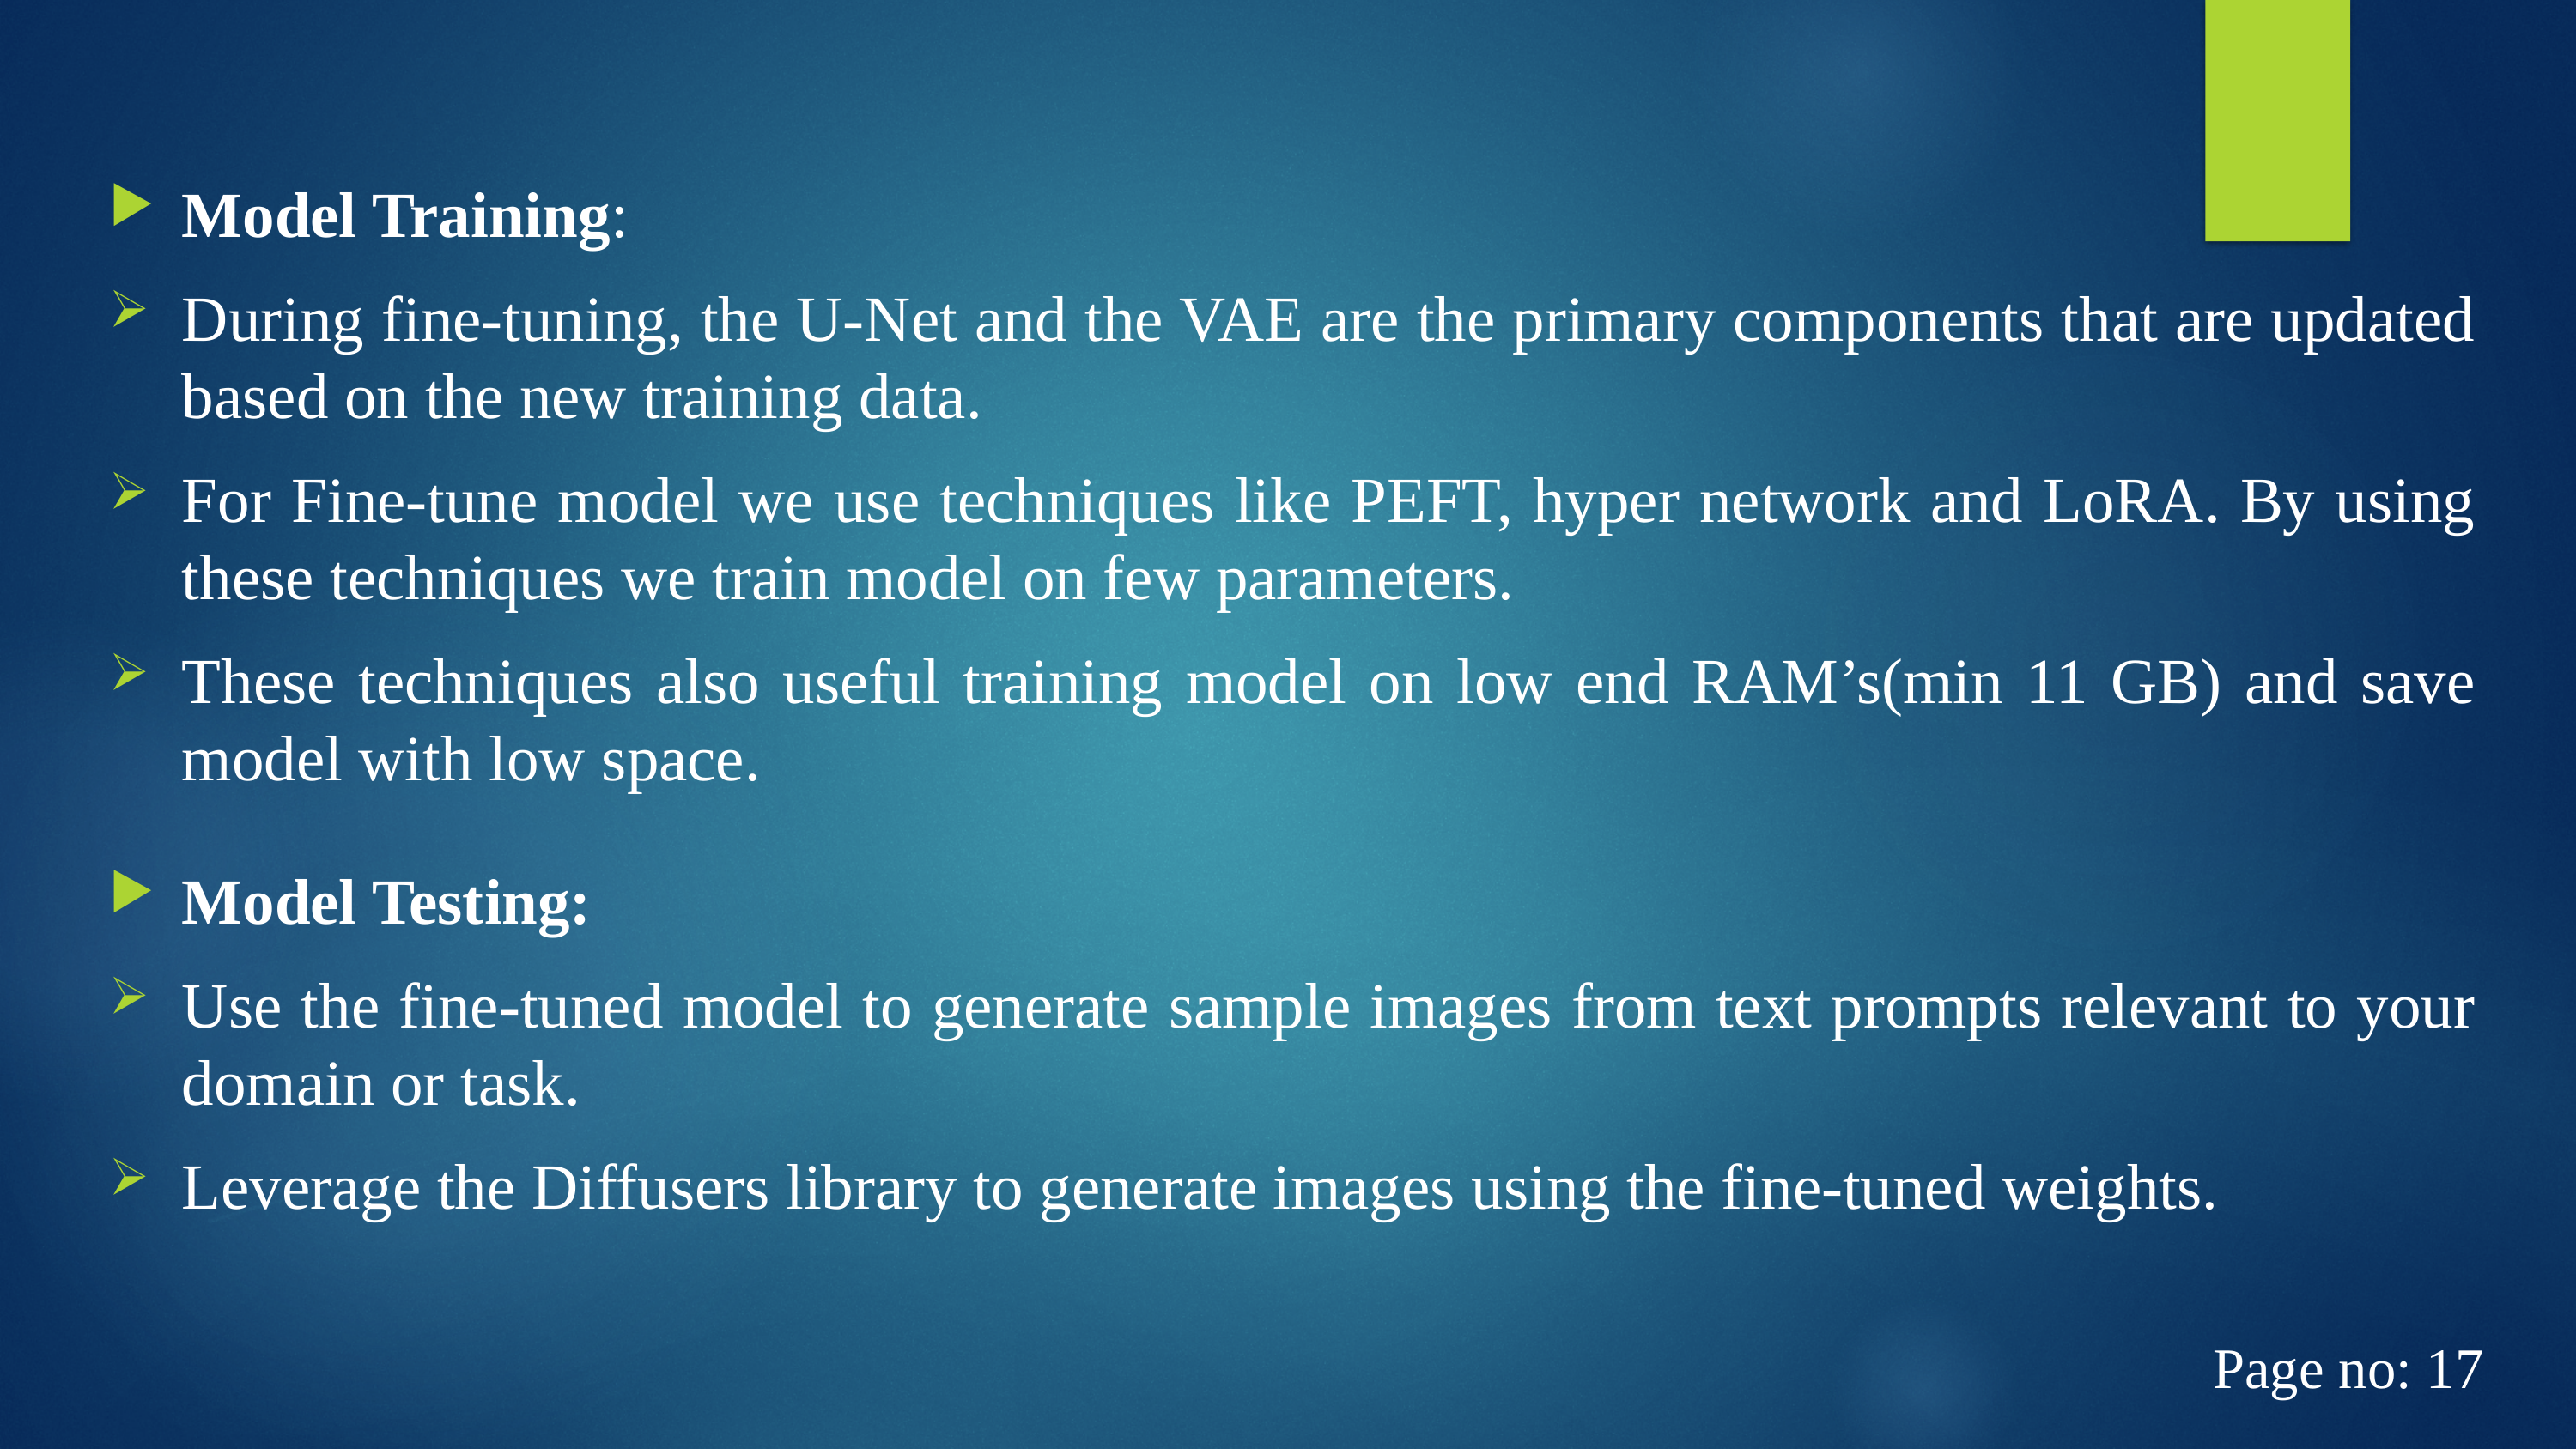

Model Training:
During fine-tuning, the U-Net and the VAE are the primary components that are updated based on the new training data.
For Fine-tune model we use techniques like PEFT, hyper network and LoRA. By using these techniques we train model on few parameters.
These techniques also useful training model on low end RAM’s(min 11 GB) and save model with low space.
Model Testing:
Use the fine-tuned model to generate sample images from text prompts relevant to your domain or task.
Leverage the Diffusers library to generate images using the fine-tuned weights.
Page no: 17